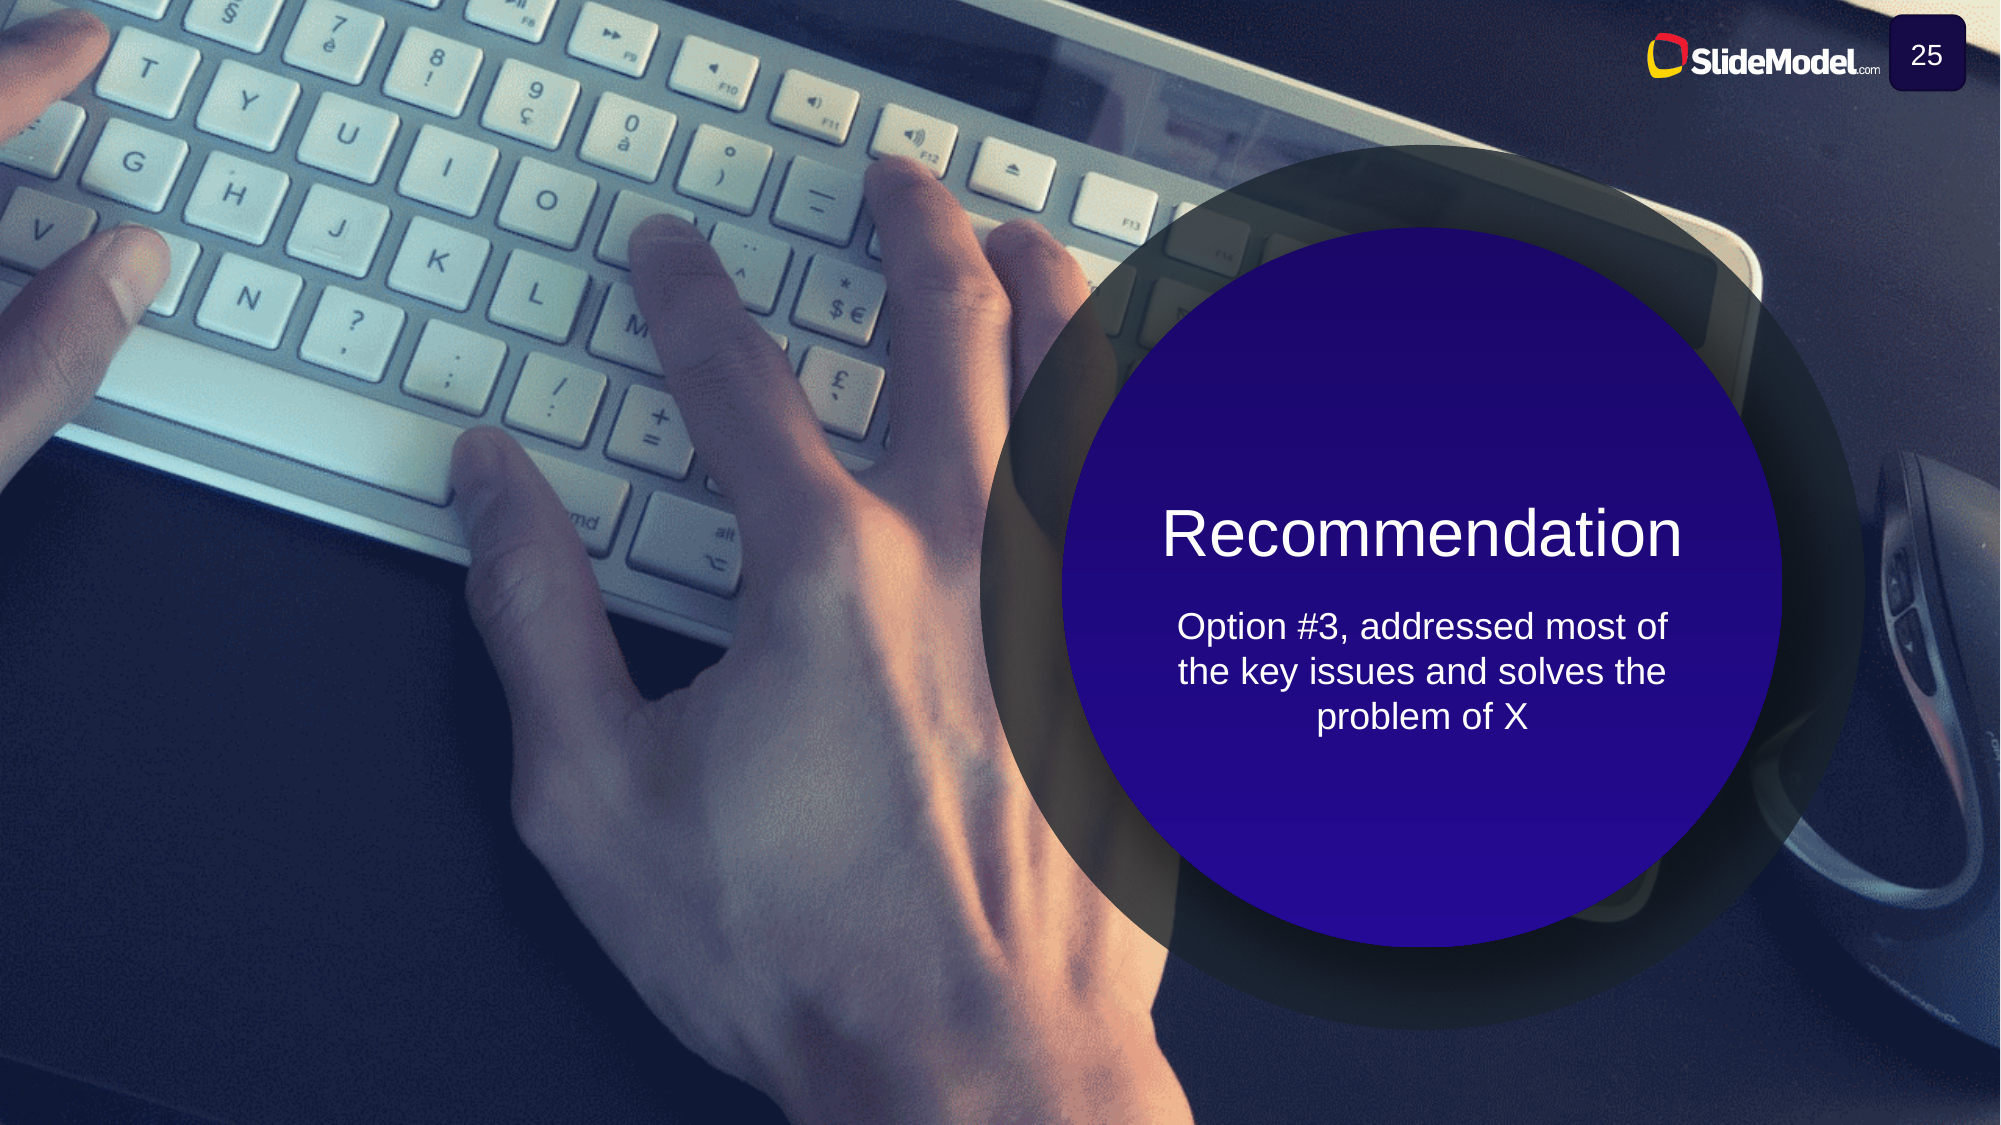

25

Recommendation
Option #3, addressed most of the key issues and solves the problem of X